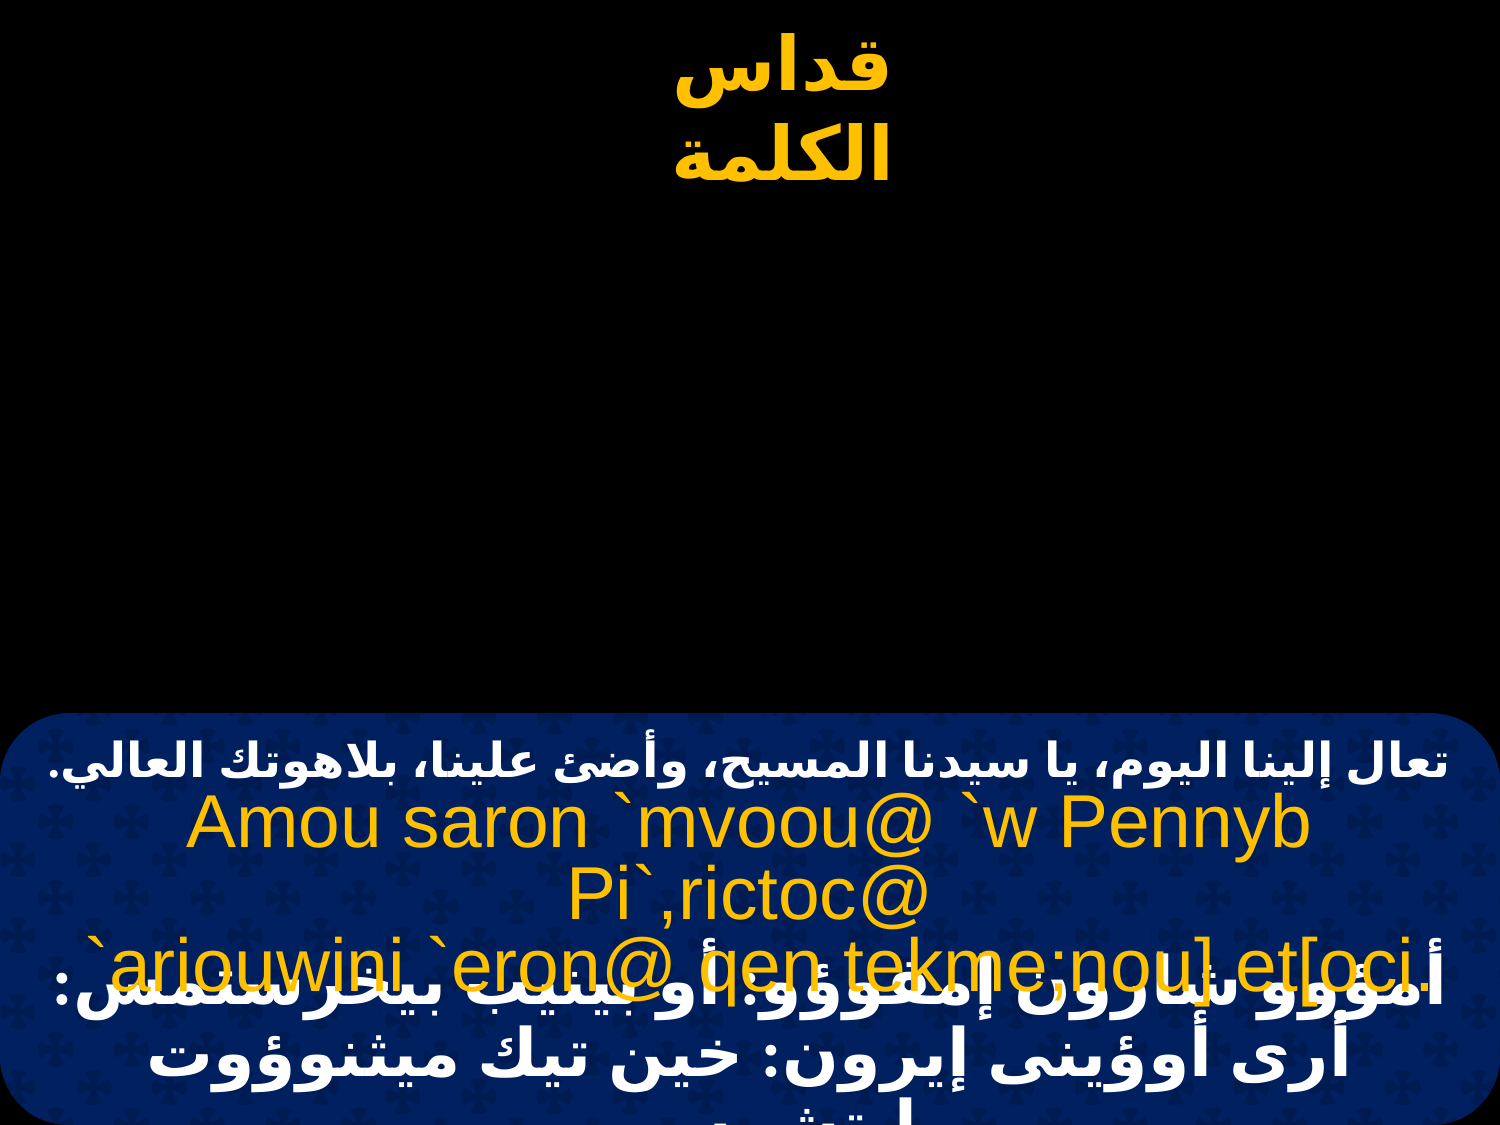

# تعال إلينا اليوم، يا سيدنا المسيح، وأضئ علينا، بلاهوتك العالي.
Amou saron `mvoou@ `w Pennyb Pi`,rictoc@
 `ariouwini `eron@ qen tekme;nou] et[oci.
أمؤوو شارون إمفوؤو: أو بينيب بيخرستمس: أرى أوؤينى إيرون: خين تيك ميثنوؤوت إيتشوسى.